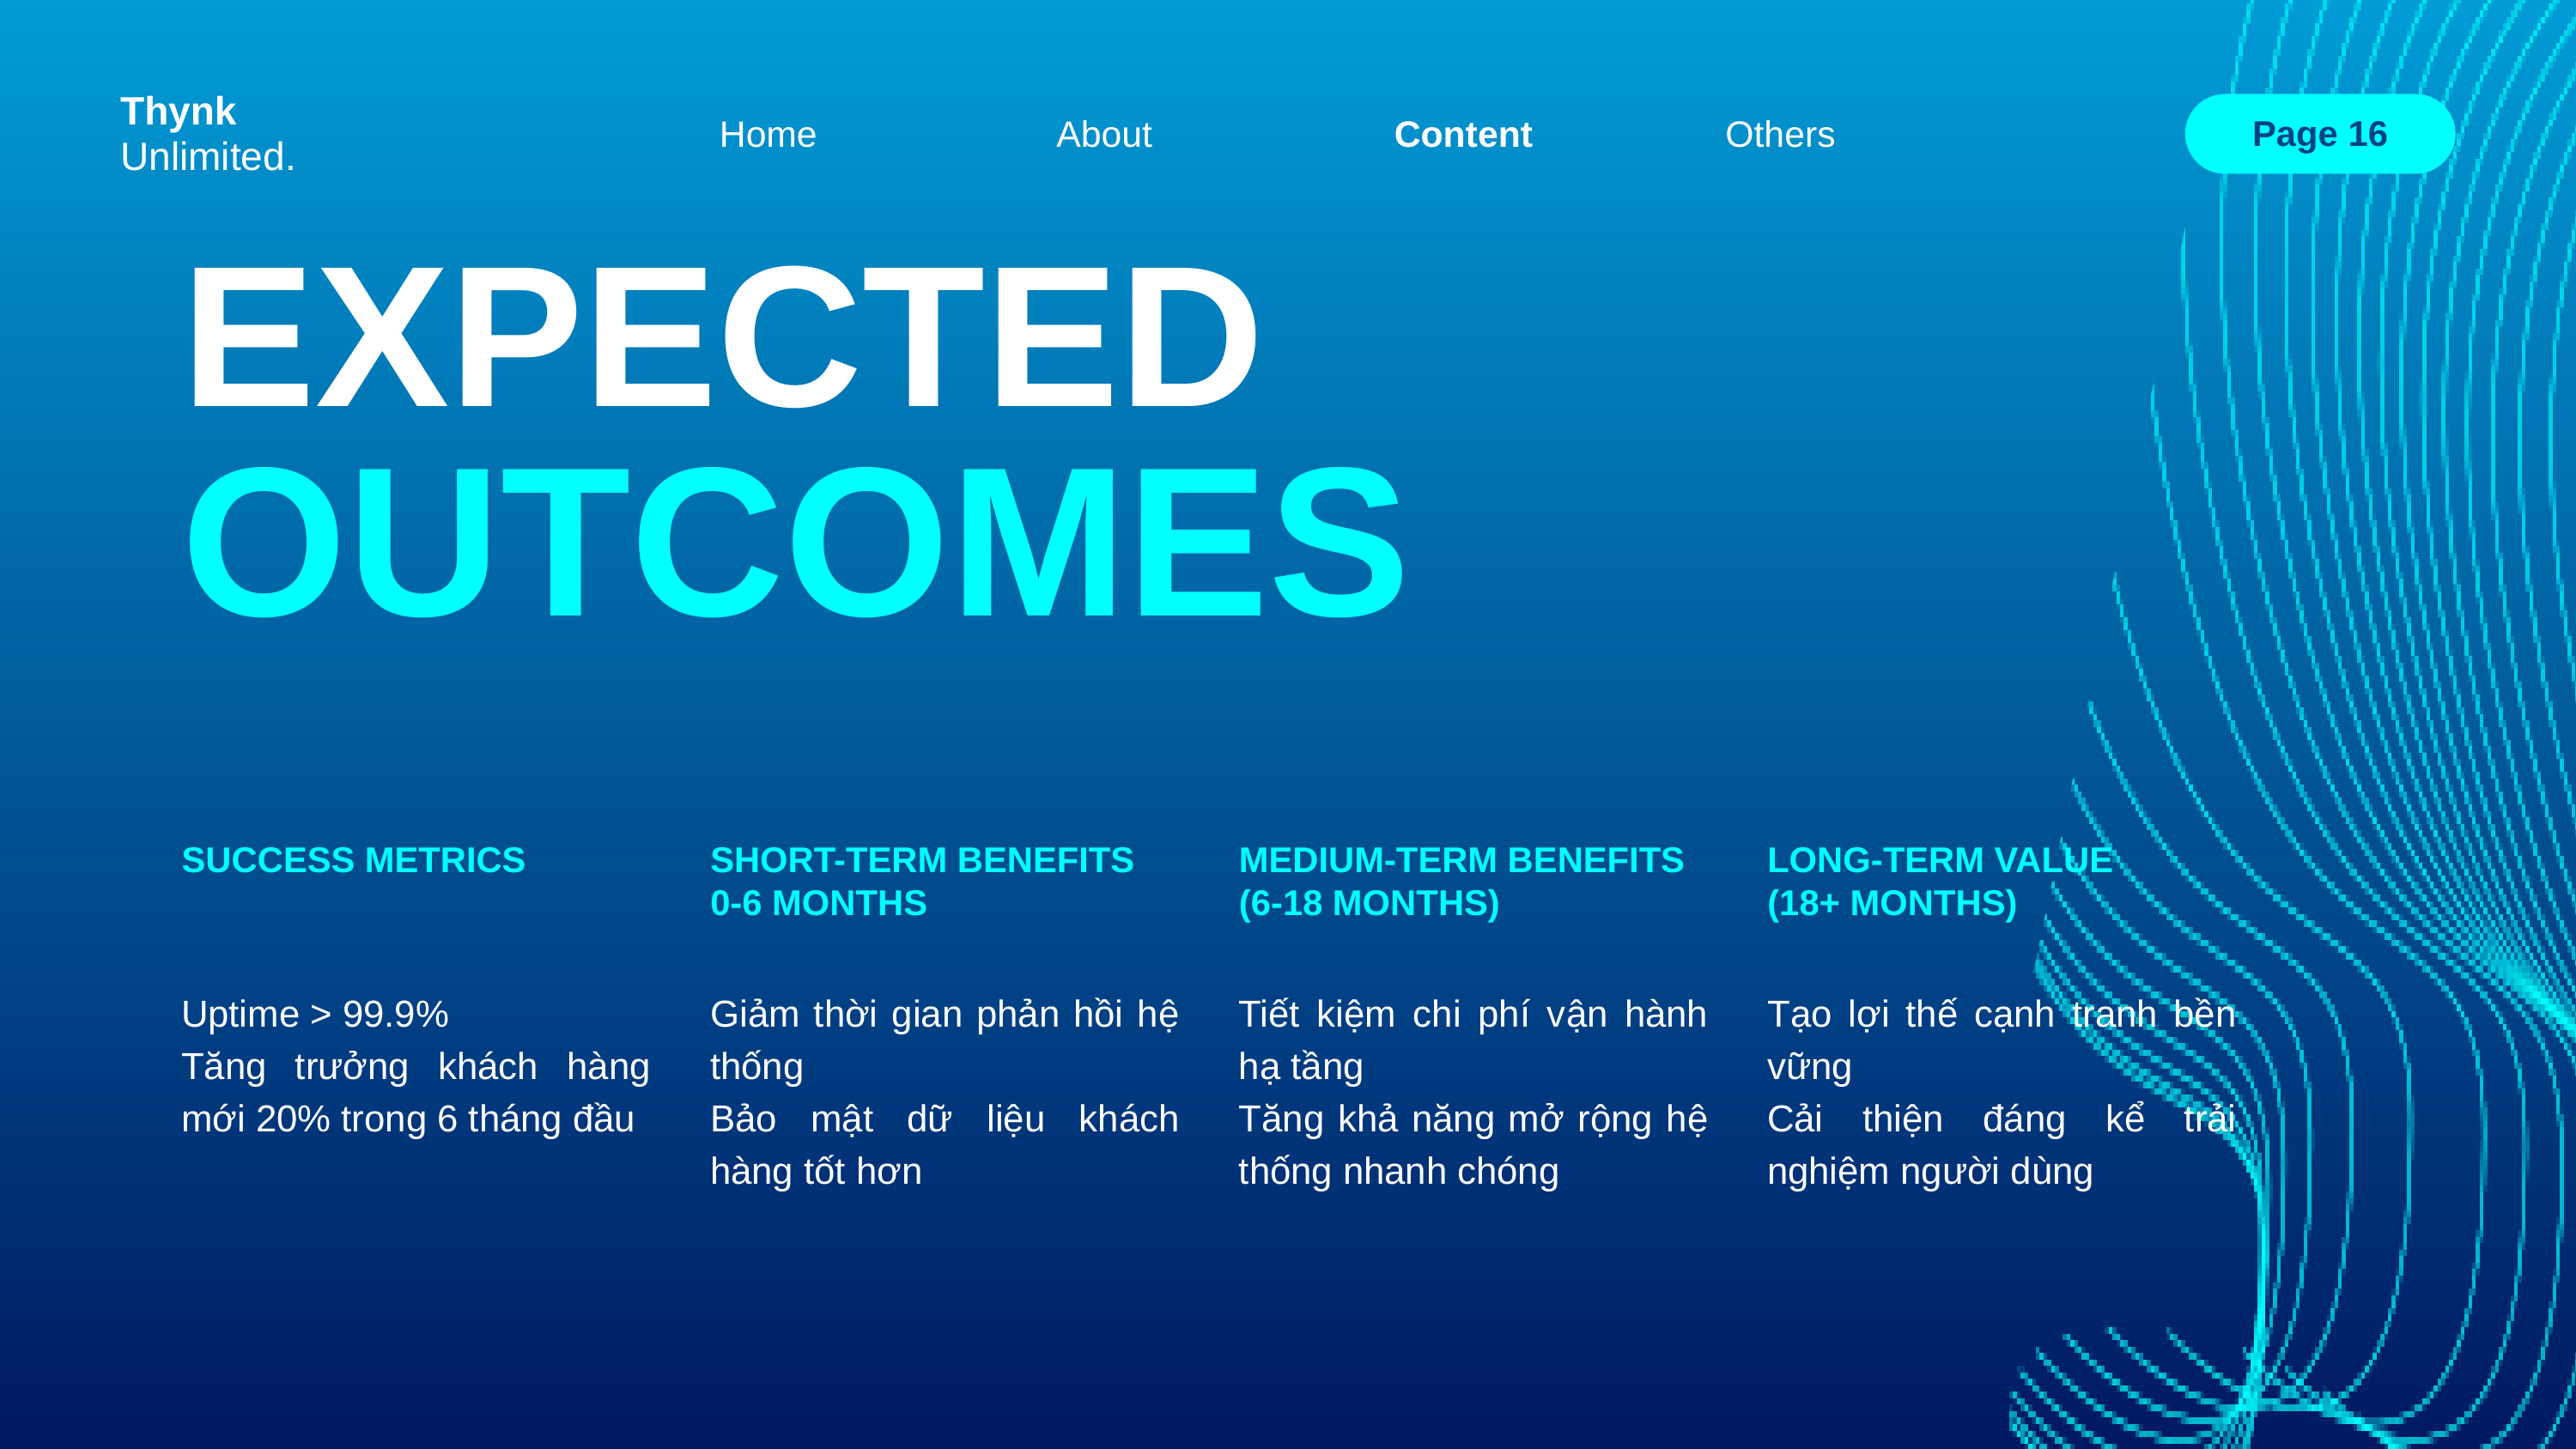

Thynk

Home
Others
About
Content
Page 16
Unlimited.
EXPECTED
OUTCOMES
SUCCESS METRICS
SHORT-TERM BENEFITS
0-6 MONTHS
MEDIUM-TERM BENEFITS
(6-18 MONTHS)
LONG-TERM VALUE
(18+ MONTHS)
Uptime > 99.9%
Tăng trưởng khách hàng mới 20% trong 6 tháng đầu

Giảm thời gian phản hồi hệ thống
Bảo mật dữ liệu khách hàng tốt hơn

Tiết kiệm chi phí vận hành hạ tầng
Tăng khả năng mở rộng hệ thống nhanh chóng

Tạo lợi thế cạnh tranh bền vững
Cải thiện đáng kể trải nghiệm người dùng